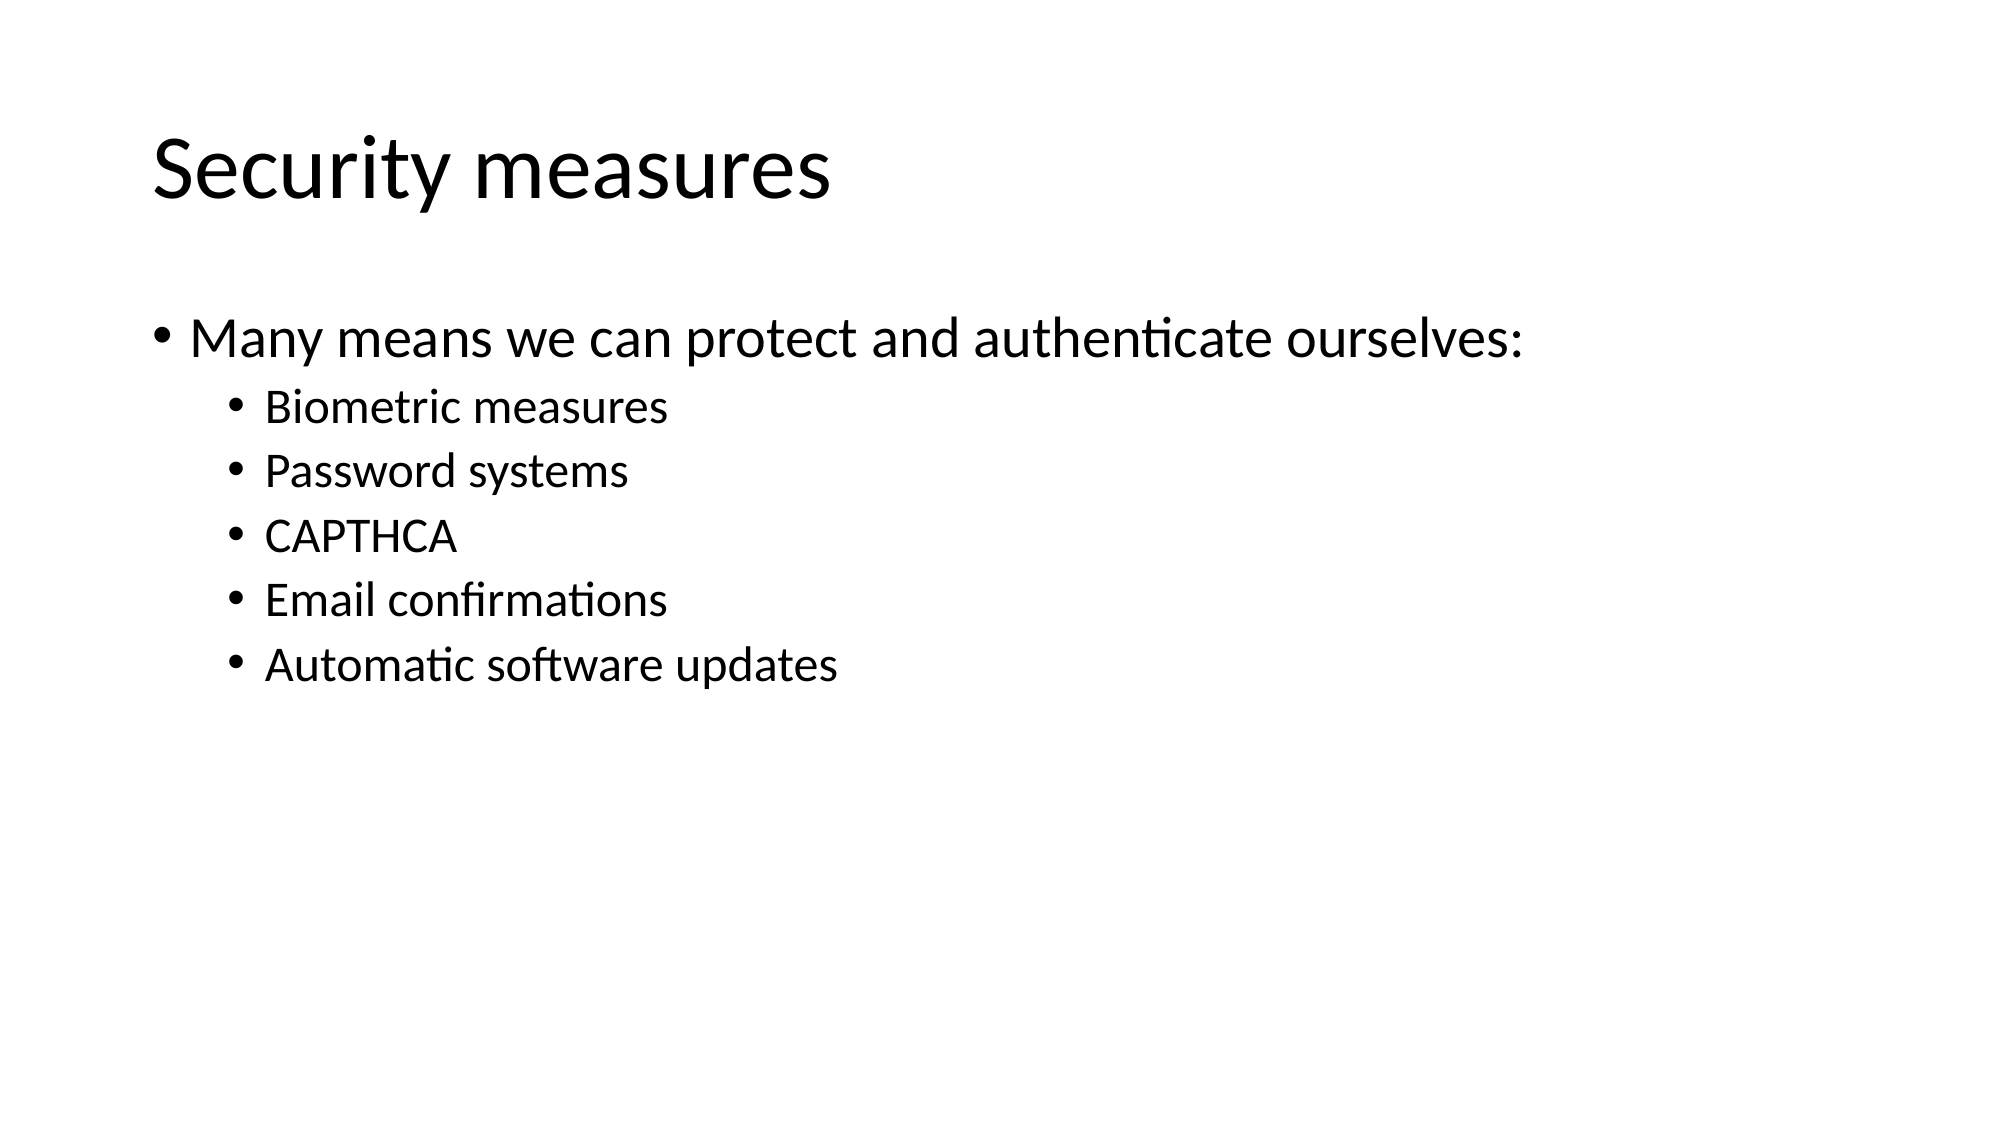

# Security measures
Many means we can protect and authenticate ourselves:
Biometric measures
Password systems
CAPTHCA
Email confirmations
Automatic software updates